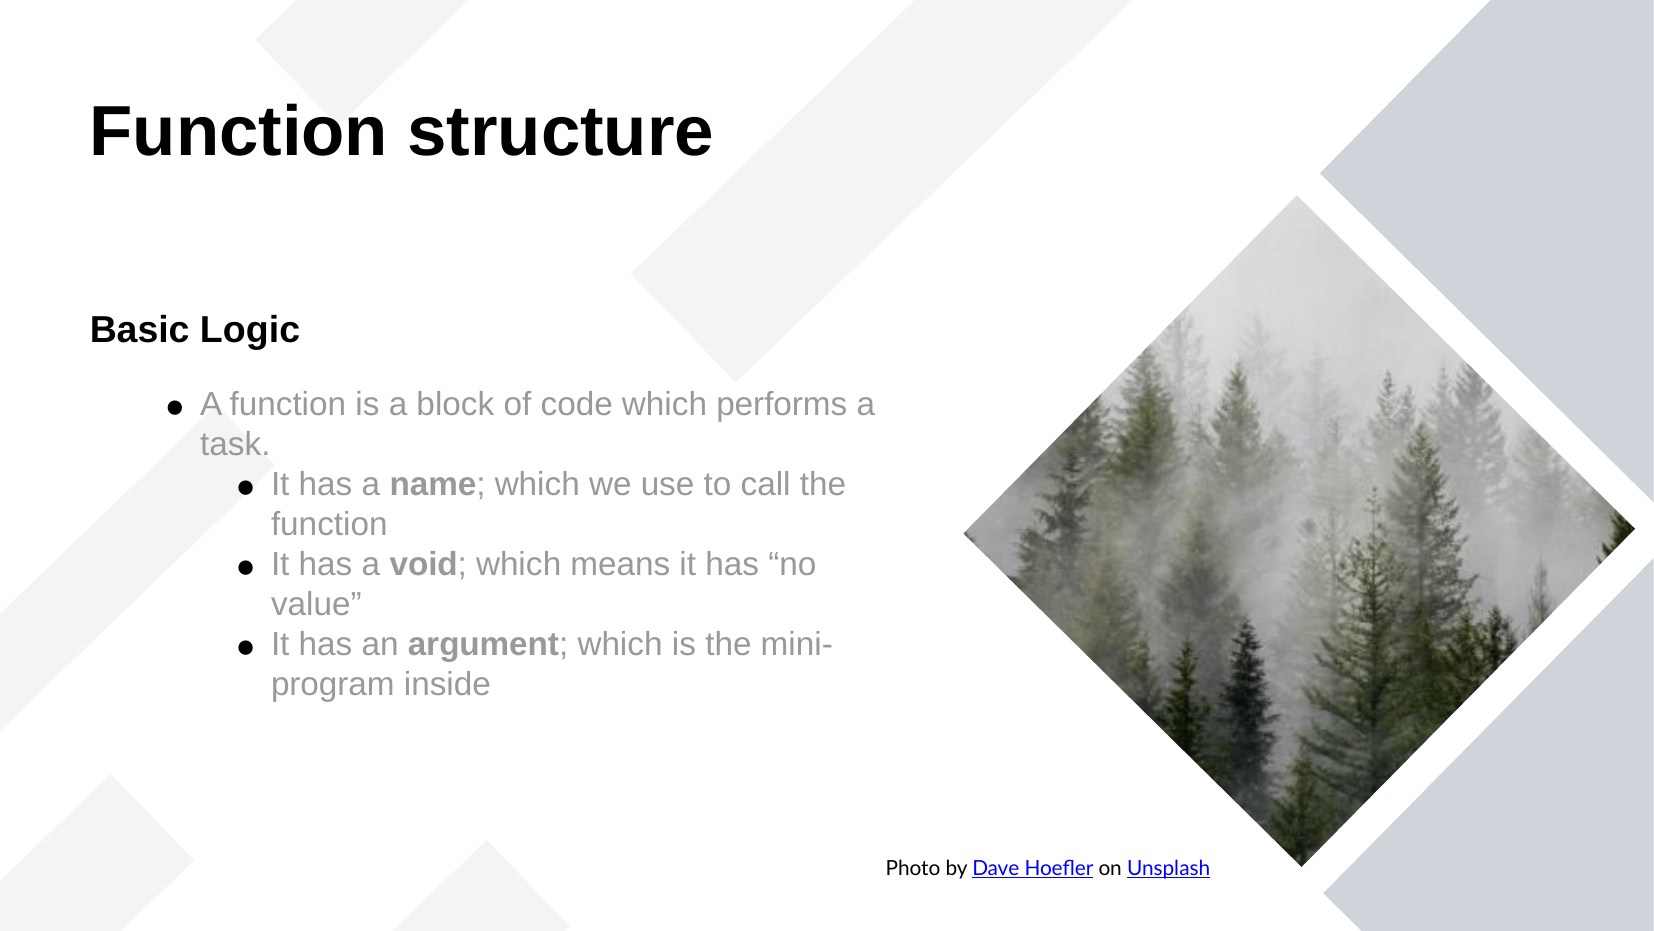

Function structure

Basic Logic
A function is a block of code which performs a task.
It has a name; which we use to call the function
It has a void; which means it has “no value”
It has an argument; which is the mini-program inside
Photo by Dave Hoefler on Unsplash